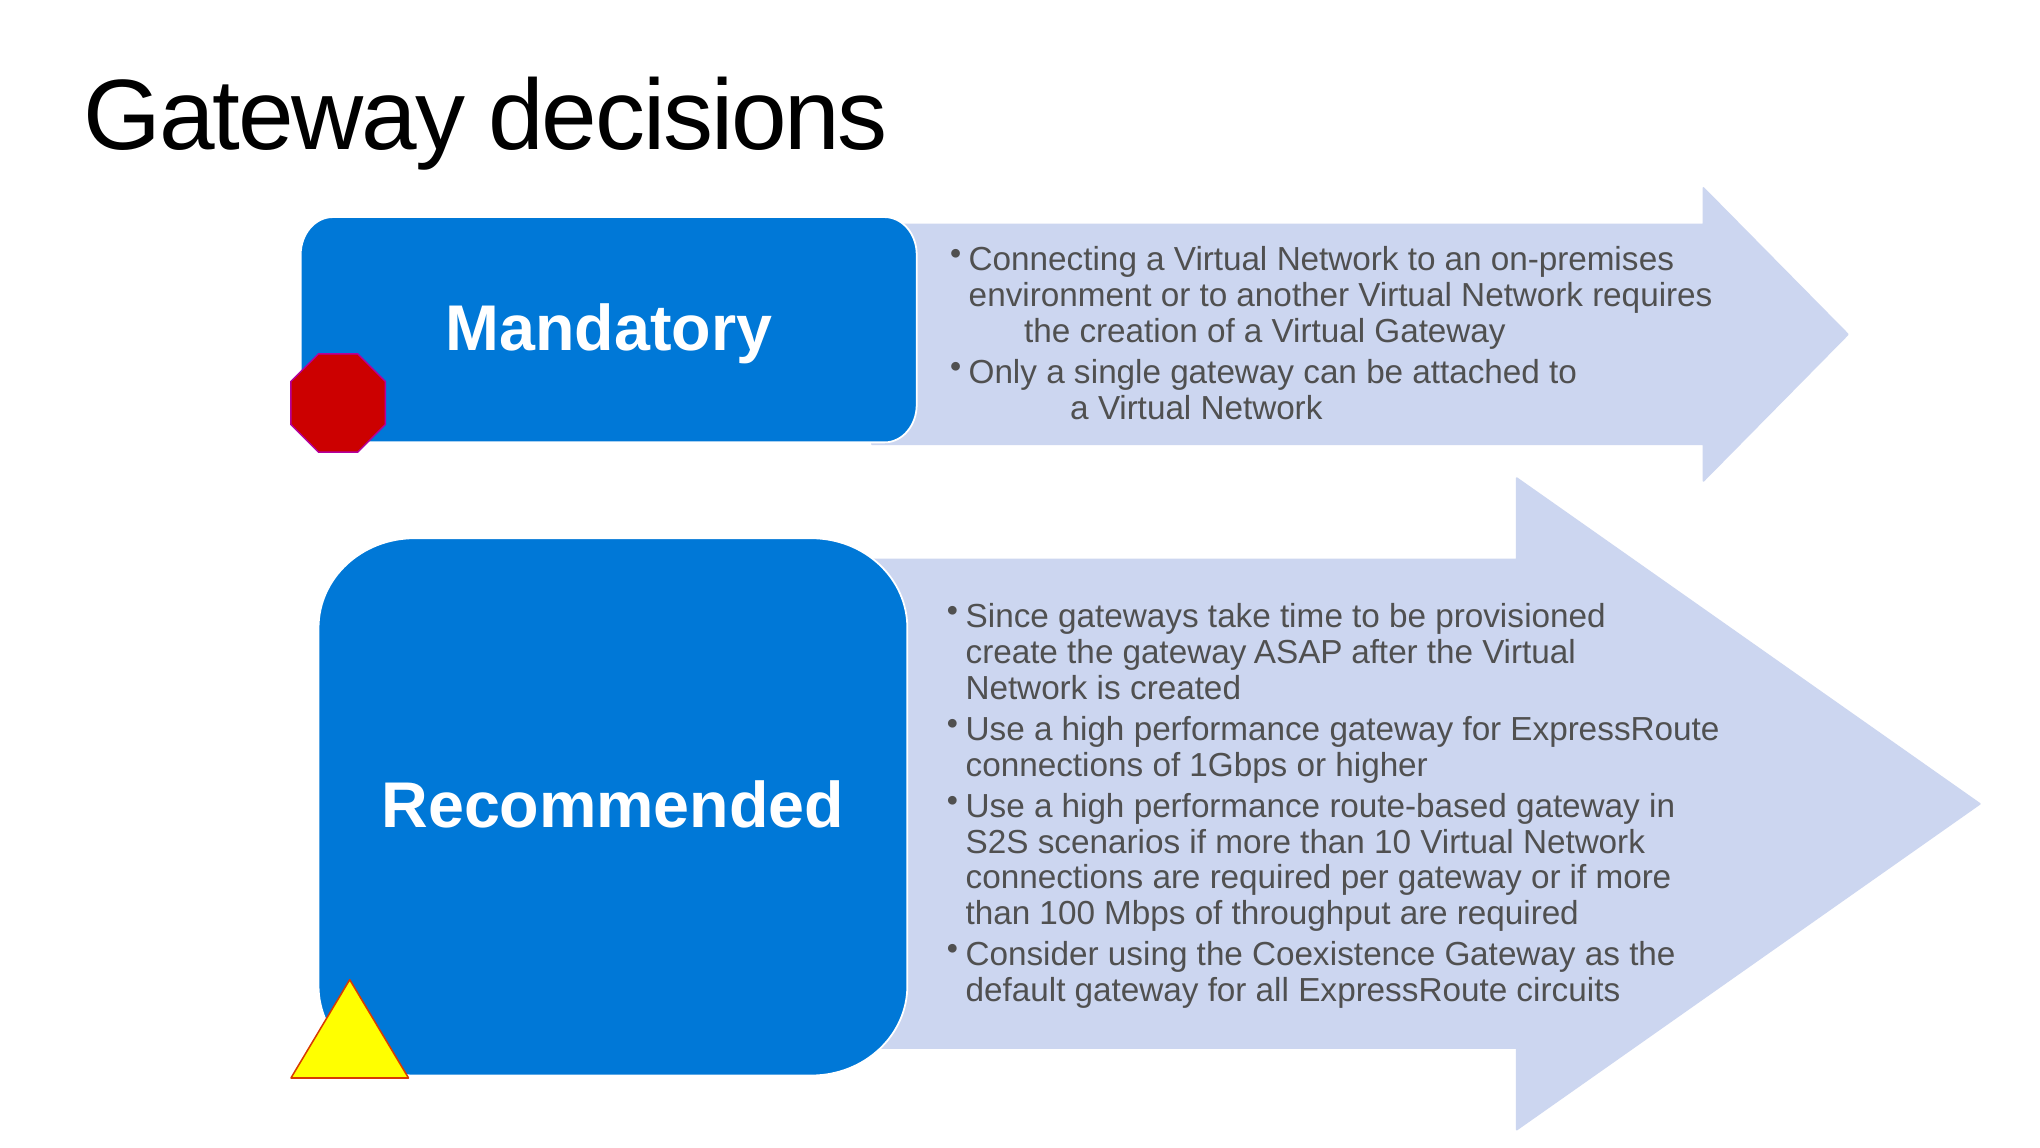

# Gateway decisions
Connecting a Virtual Network to an on-premises environment or to another Virtual Network requires           the creation of a Virtual Gateway
Only a single gateway can be attached to                              a Virtual Network
Mandatory

Since gateways take time to be provisioned        create the gateway ASAP after the Virtual             Network is created
Use a high performance gateway for ExpressRoute connections of 1Gbps or higher
Use a high performance route-based gateway in S2S scenarios if more than 10 Virtual Network connections are required per gateway or if more than 100 Mbps of throughput are required
Consider using the Coexistence Gateway as the default gateway for all ExpressRoute circuits
Recommended